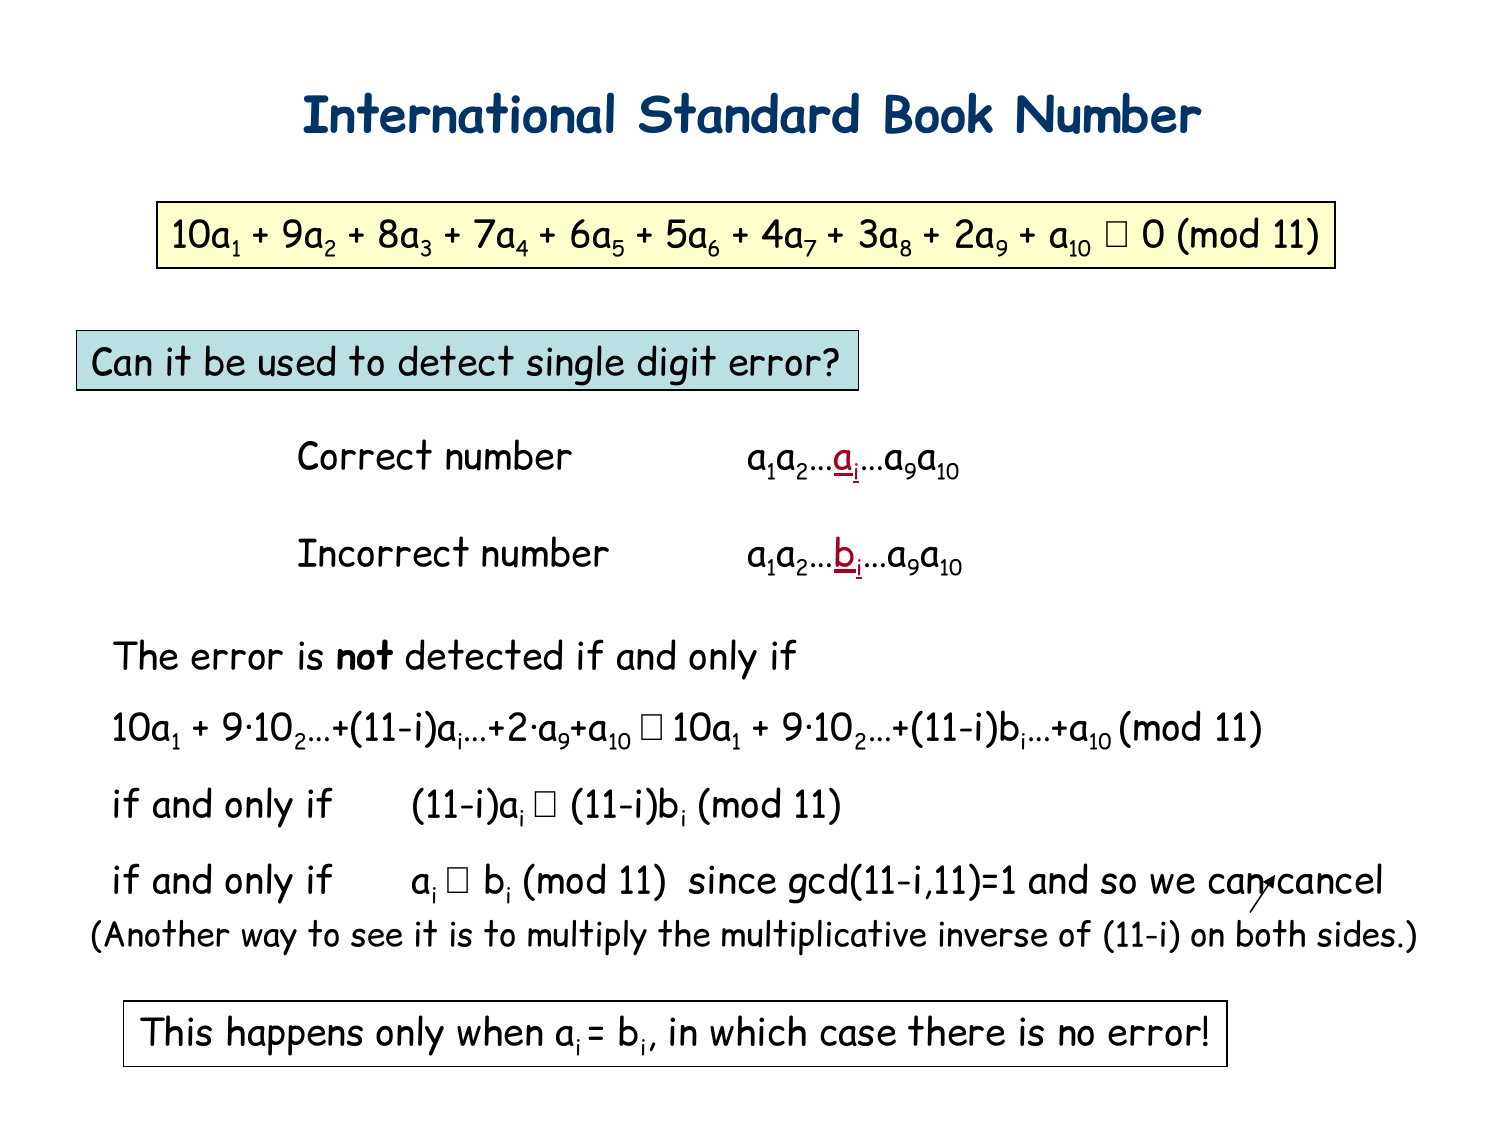

International Standard Book Number
10a1 + 9a2 + 8a3 + 7a4 + 6a5 + 5a6 + 4a7 + 3a8 + 2a9 + a10 ≡ 0 (mod 11)
Can it be used to detect single digit error?
Correct number		a1a2…ai…a9a10

Incorrect number	a1a2…bi…a9a10
The error is not detected if and only if
10a1 + 9·102…+(11-i)ai…+2·a9+a10 ≡ 10a1 + 9·102…+(11-i)bi…+a10 (mod 11)
if and only if	(11-i)ai ≡ (11-i)bi (mod 11)
if and only if	ai ≡ bi (mod 11)  since gcd(11-i,11)=1 and so we can cancel

(Another way to see it is to multiply the multiplicative inverse of (11-i) on both sides.)
This happens only when ai = bi, in which case there is no error!